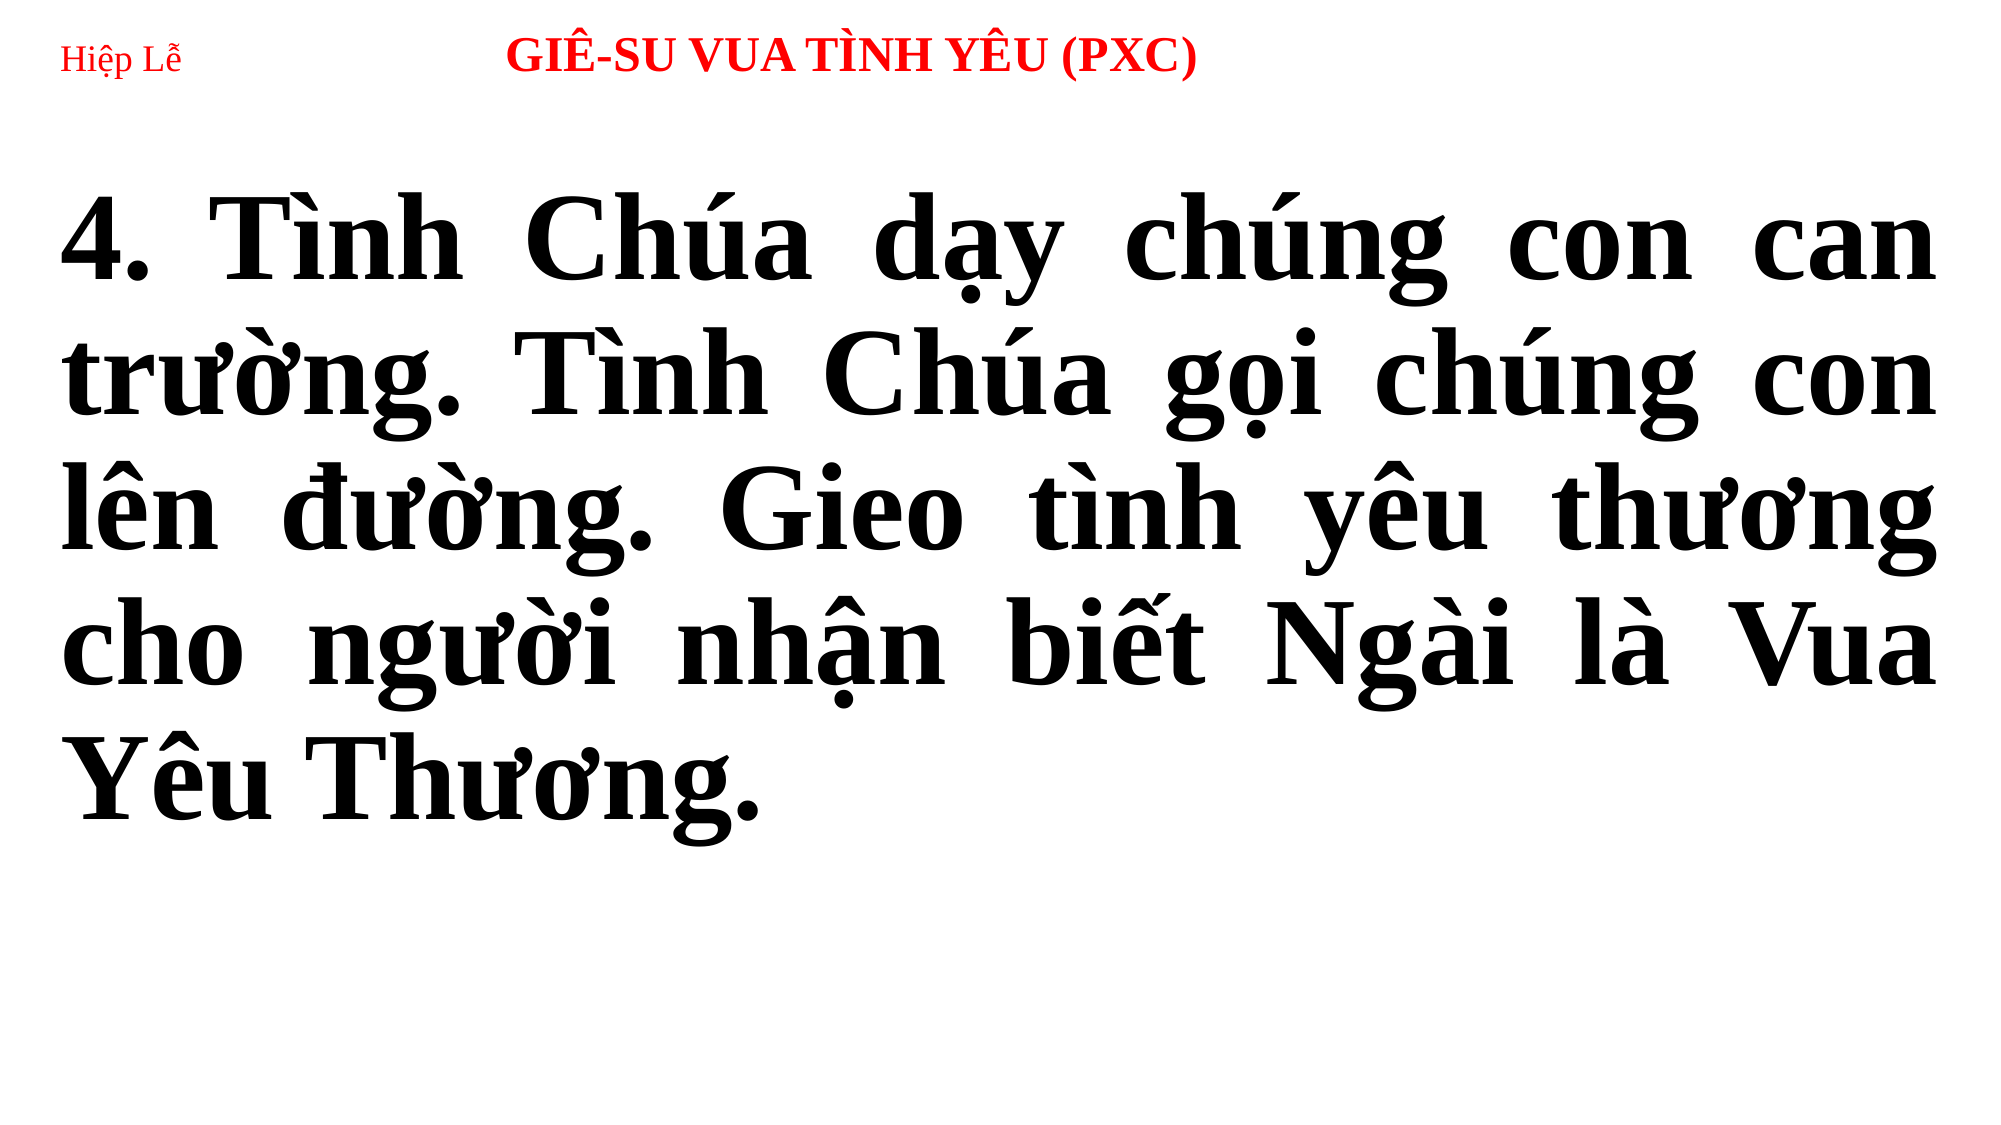

# Hiệp Lễ                                  GIÊ-SU VUA TÌNH YÊU (PXC)
4. Tình Chúa dạy chúng con can trường. Tình Chúa gọi chúng con lên đường. Gieo tình yêu thương cho người nhận biết Ngài là Vua Yêu Thương.